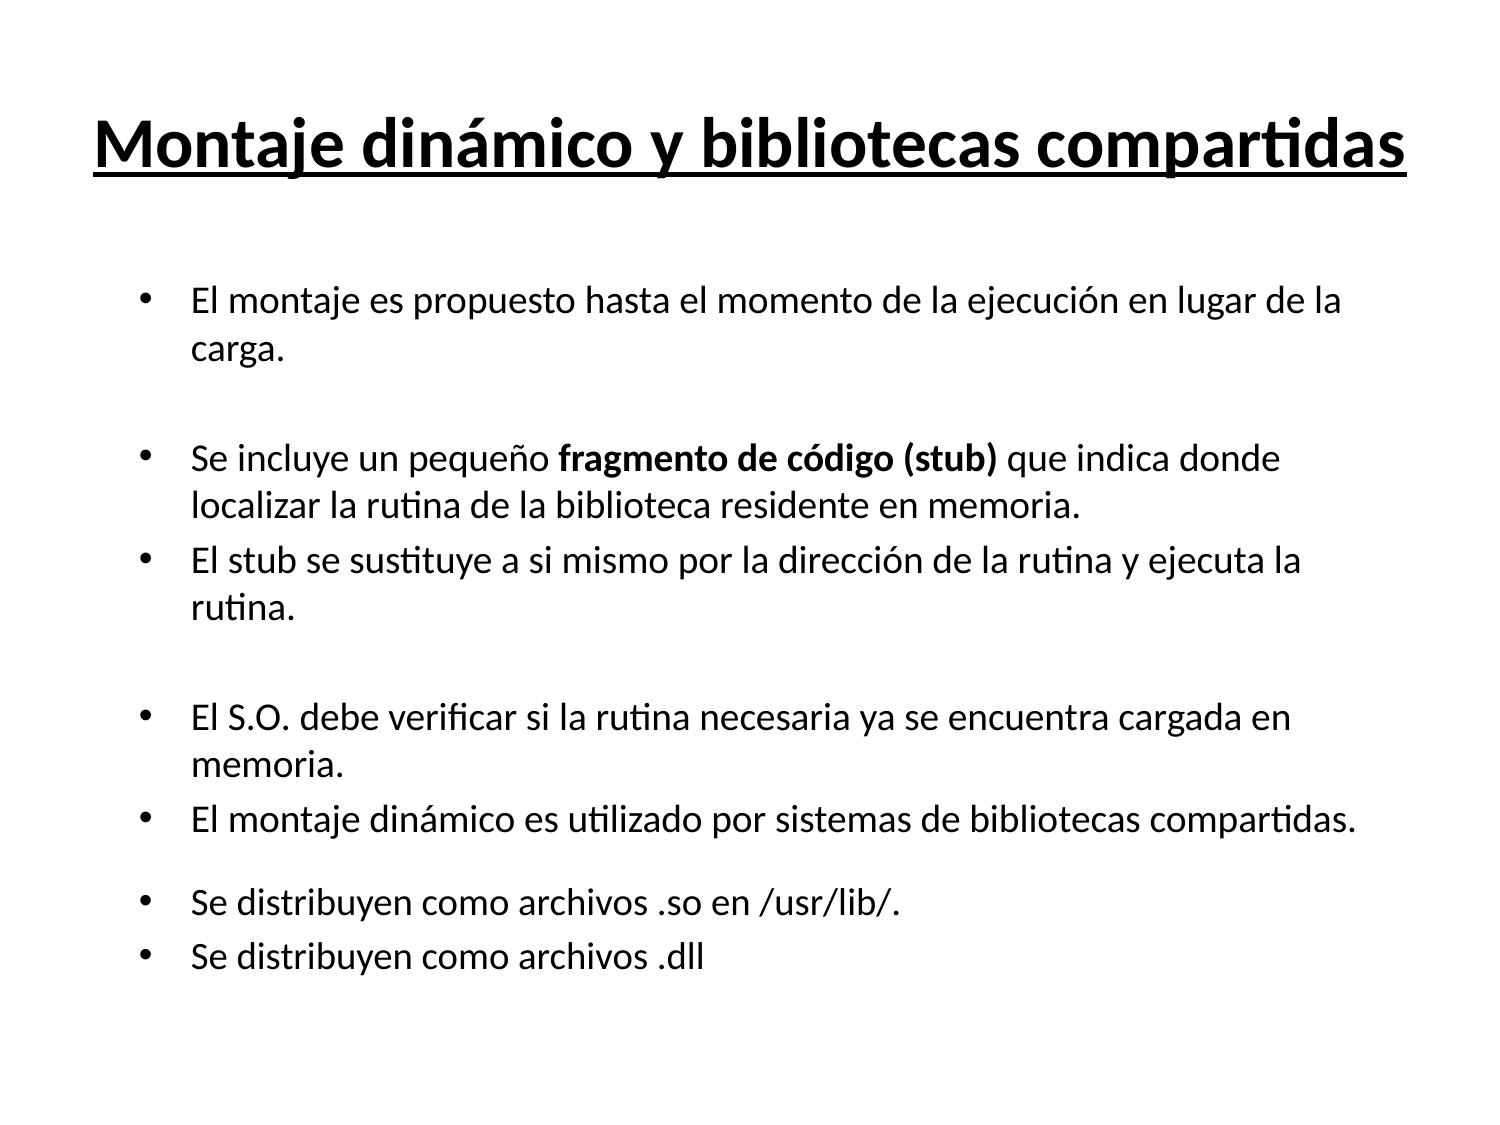

# Montaje dinámico y bibliotecas compartidas
El montaje es propuesto hasta el momento de la ejecución en lugar de la carga.

Se incluye un pequeño fragmento de código (stub) que indica donde localizar la rutina de la biblioteca residente en memoria.
El stub se sustituye a si mismo por la dirección de la rutina y ejecuta la rutina.

El S.O. debe verificar si la rutina necesaria ya se encuentra cargada en memoria.
El montaje dinámico es utilizado por sistemas de bibliotecas compartidas.

Se distribuyen como archivos .so en /usr/lib/.
Se distribuyen como archivos .dll